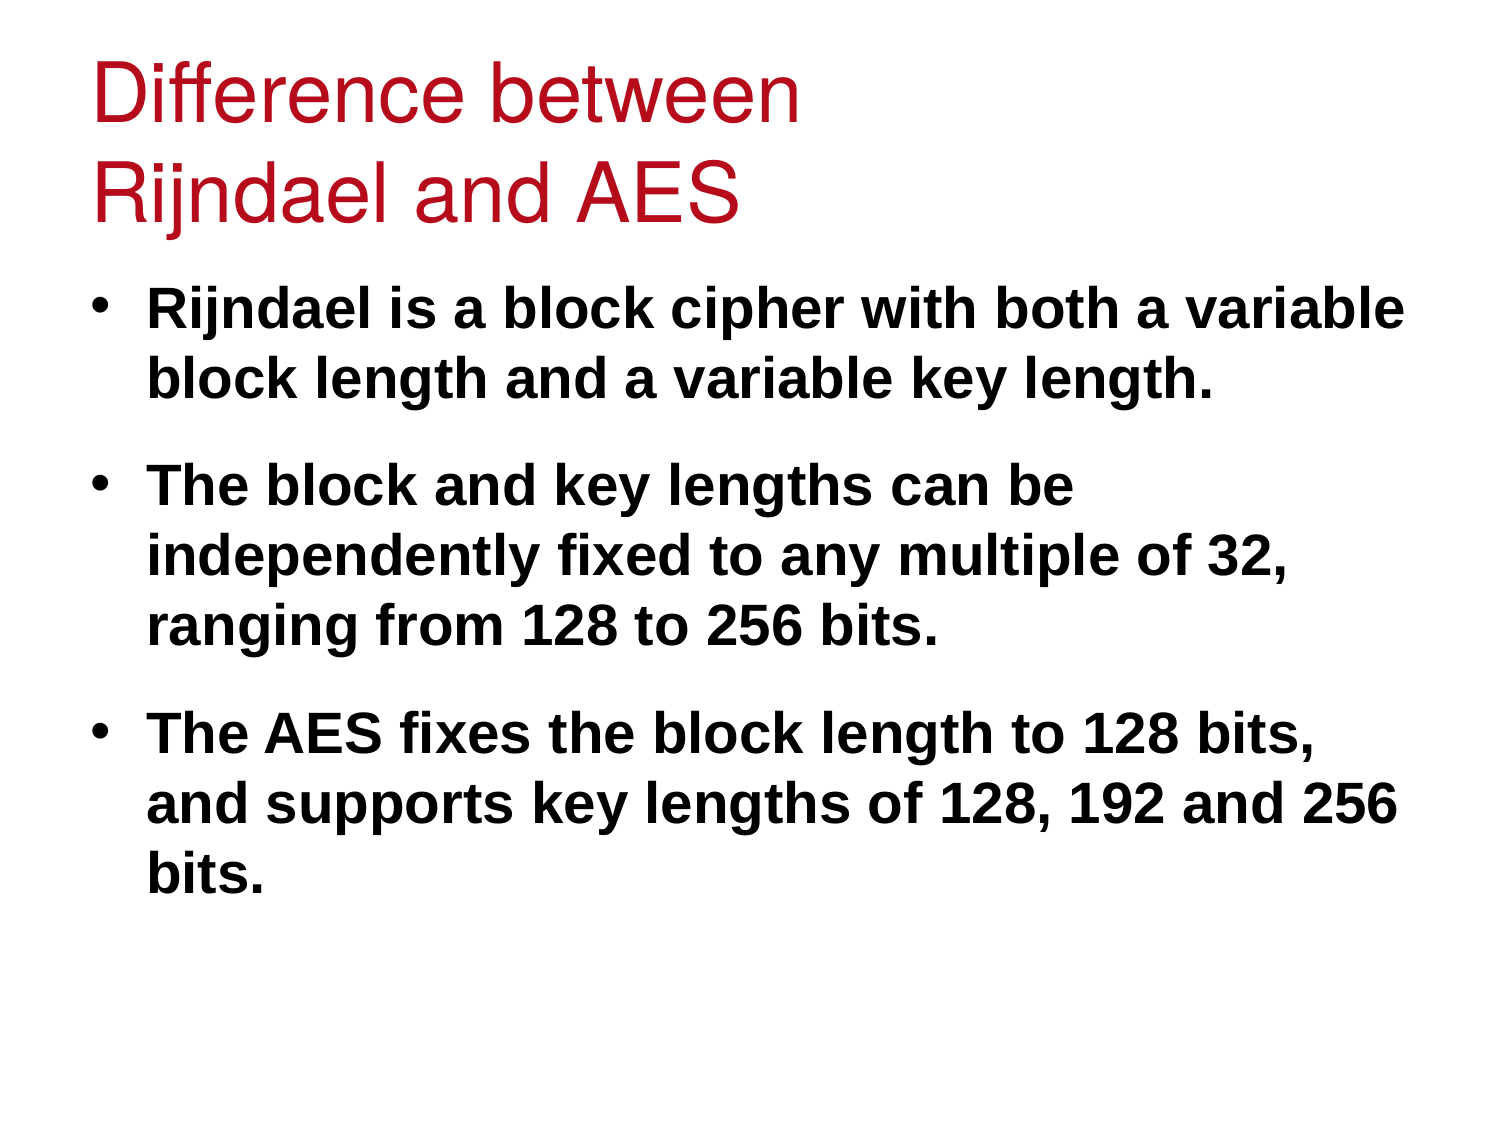

# Difference between Rijndael and AES
Rijndael is a block cipher with both a variable block length and a variable key length.
The block and key lengths can be independently fixed to any multiple of 32, ranging from 128 to 256 bits.
The AES fixes the block length to 128 bits, and supports key lengths of 128, 192 and 256 bits.